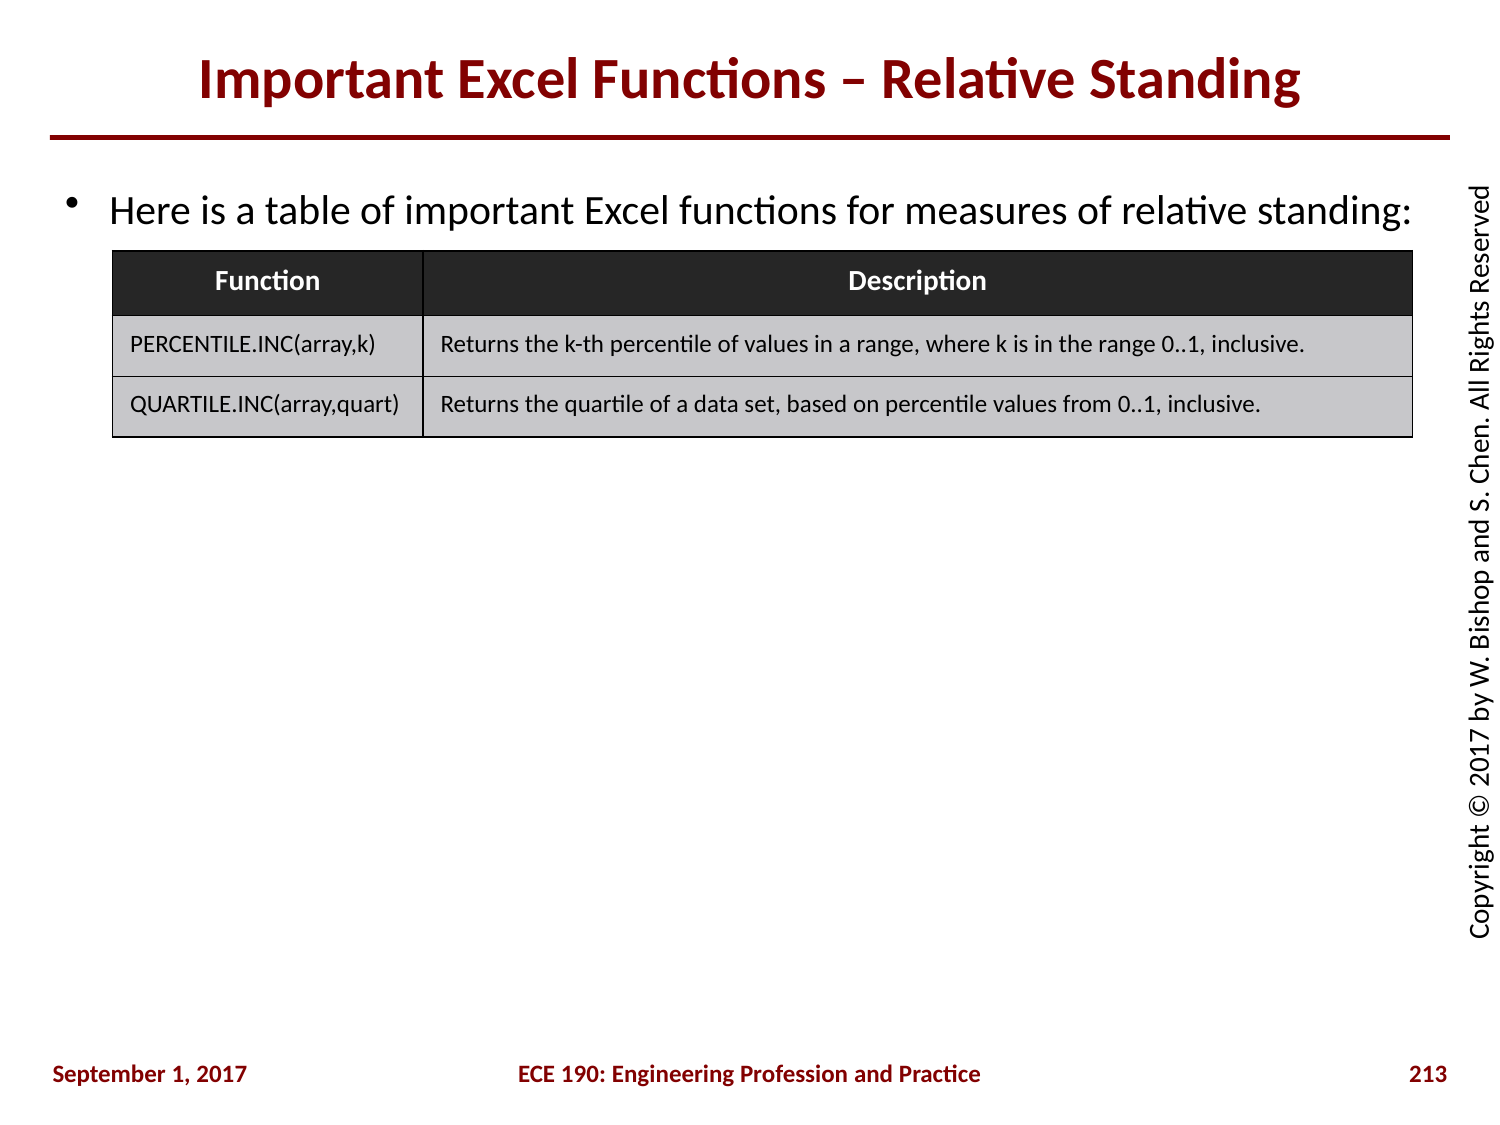

# Important Excel Functions – Relative Standing
Here is a table of important Excel functions for measures of relative standing:
| Function | Description |
| --- | --- |
| PERCENTILE.INC(array,k) | Returns the k-th percentile of values in a range, where k is in the range 0..1, inclusive. |
| QUARTILE.INC(array,quart) | Returns the quartile of a data set, based on percentile values from 0..1, inclusive. |
September 1, 2017
ECE 190: Engineering Profession and Practice
213